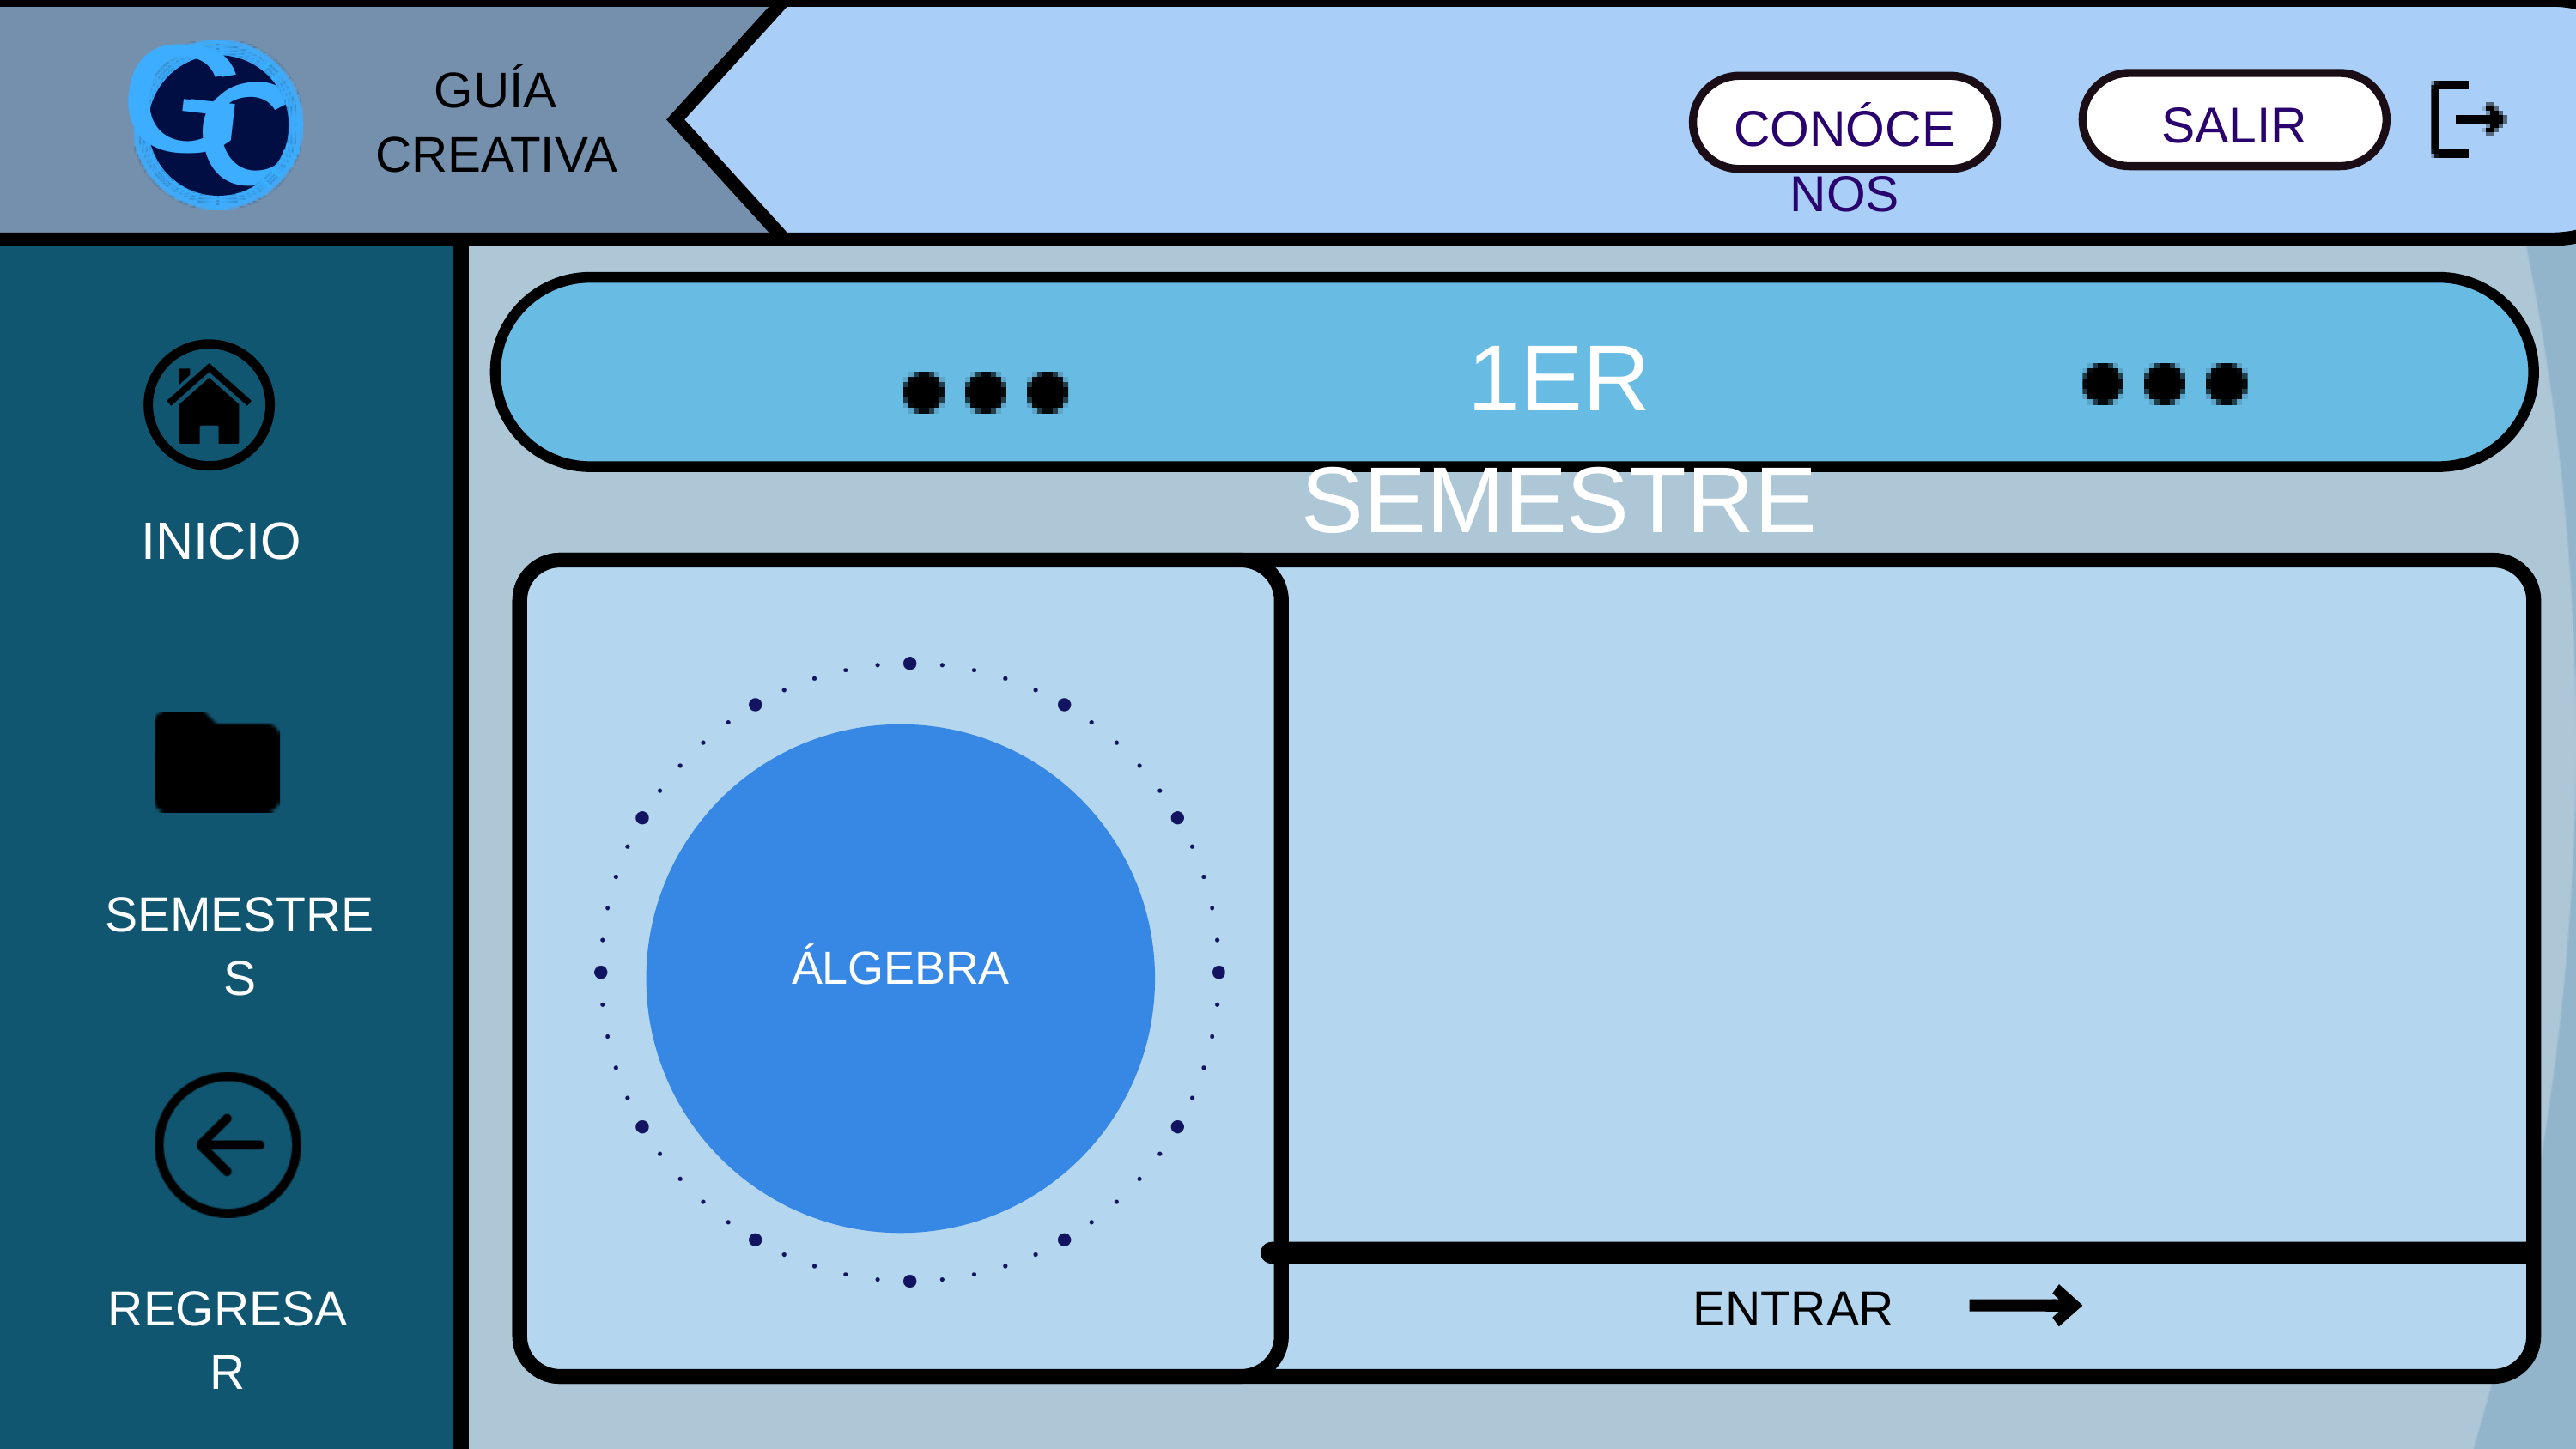

G
G

C
C
GUÍA
 CREATIVA

CONÓCENOS

SALIR
1ER SEMESTRE

INICIO

ÁLGEBRA

SEMESTRES

REGRESAR
ENTRAR